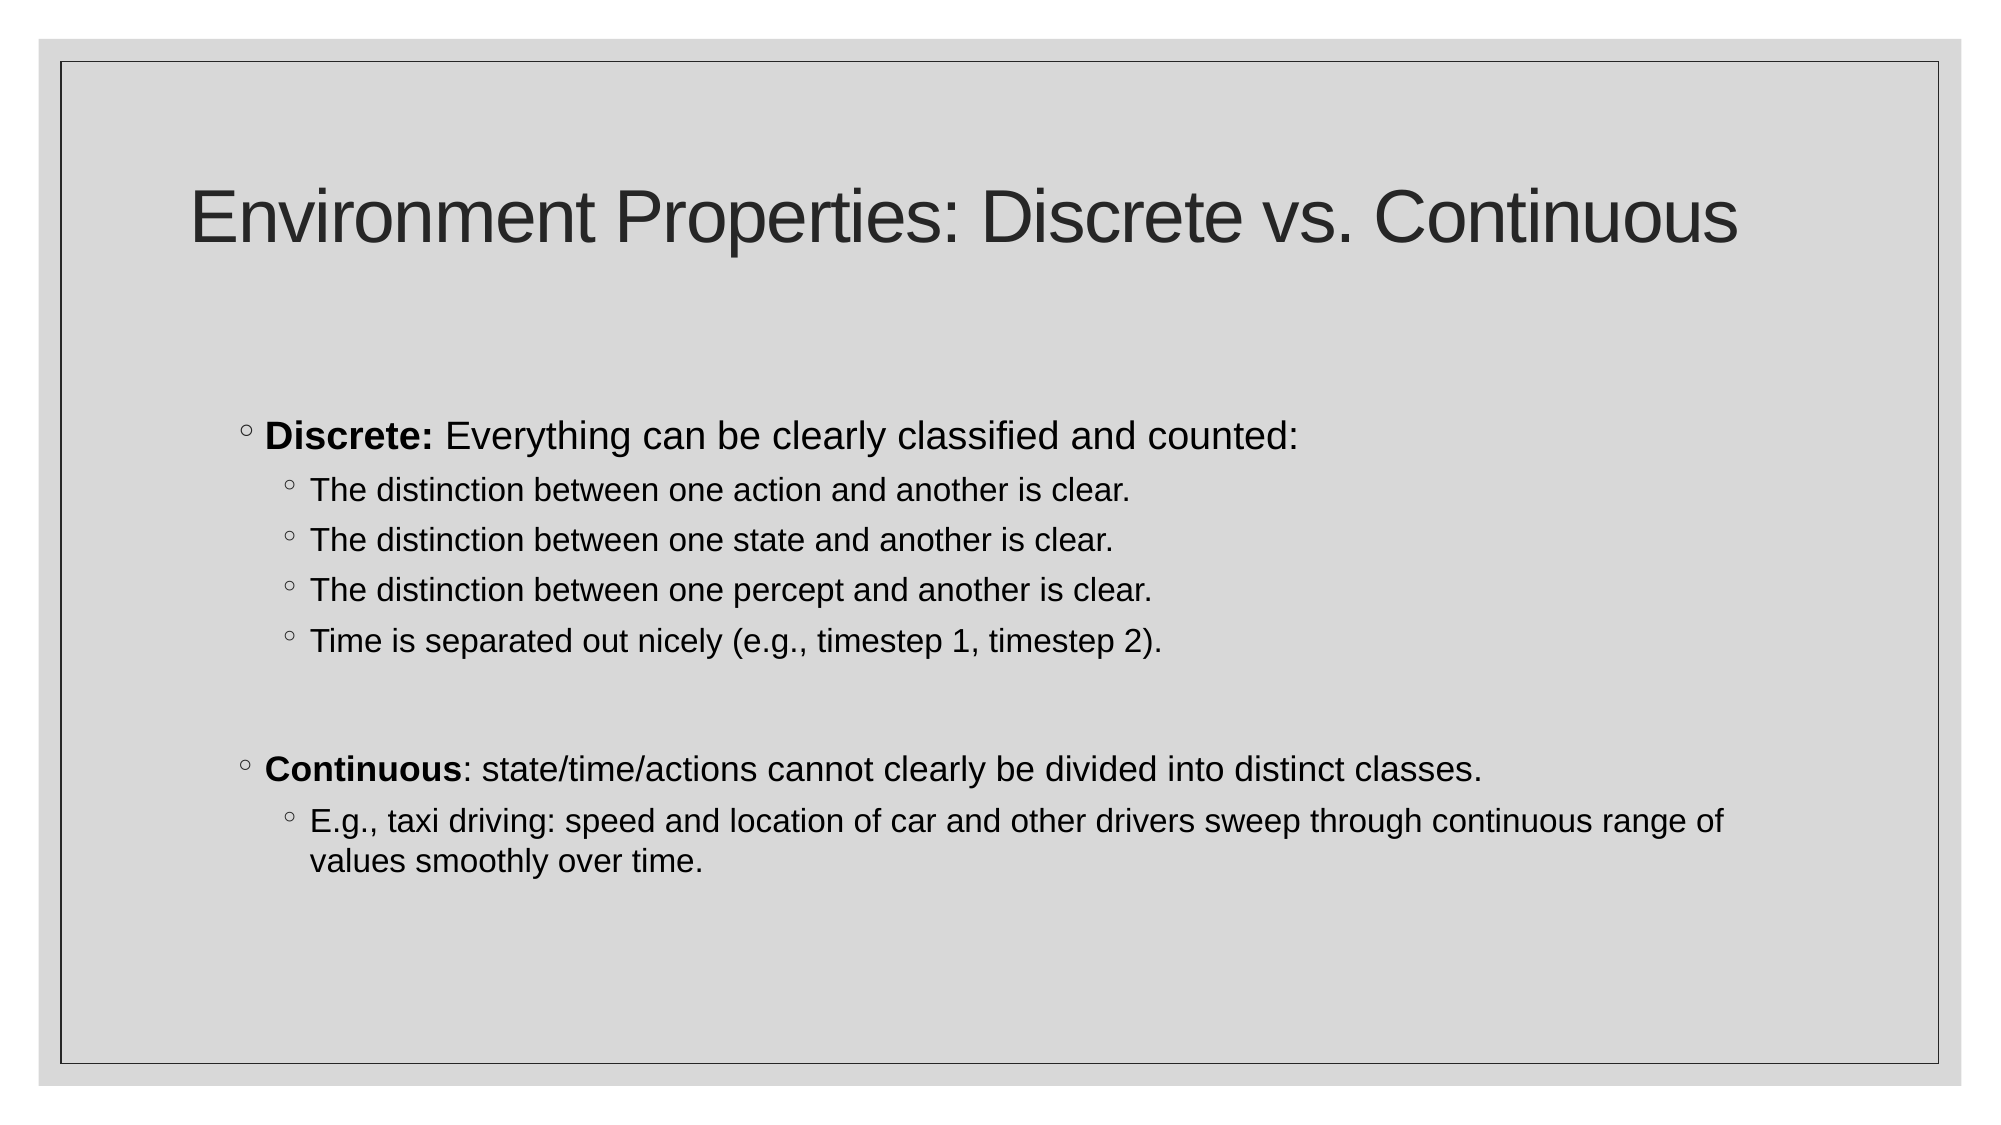

# Environment Properties: Discrete vs. Continuous

Discrete: Everything can be clearly classified and counted:
The distinction between one action and another is clear.
The distinction between one state and another is clear.
The distinction between one percept and another is clear.
Time is separated out nicely (e.g., timestep 1, timestep 2).

Continuous: state/time/actions cannot clearly be divided into distinct classes.
E.g., taxi driving: speed and location of car and other drivers sweep through continuous range of values smoothly over time.